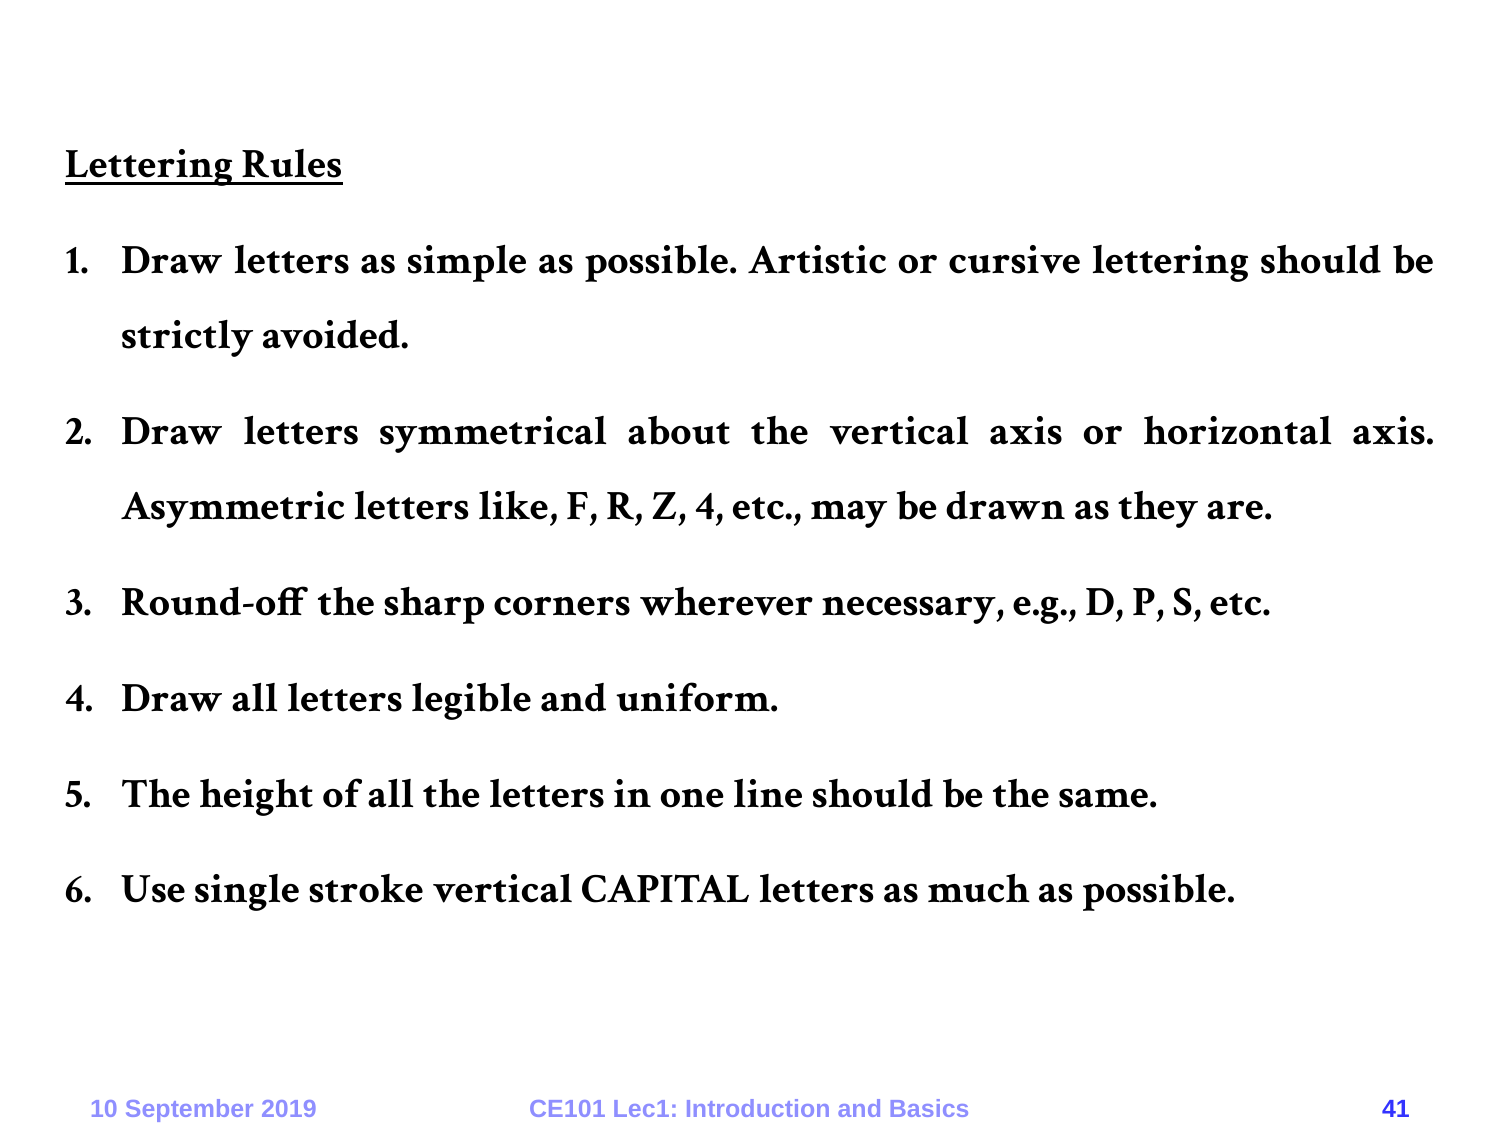

Lettering Rules
Draw letters as simple as possible. Artistic or cursive lettering should be strictly avoided.
Draw letters symmetrical about the vertical axis or horizontal axis. Asymmetric letters like, F, R, Z, 4, etc., may be drawn as they are.
Round-off the sharp corners wherever necessary, e.g., D, P, S, etc.
Draw all letters legible and uniform.
The height of all the letters in one line should be the same.
Use single stroke vertical CAPITAL letters as much as possible.
10 September 2019
CE101 Lec1: Introduction and Basics
41